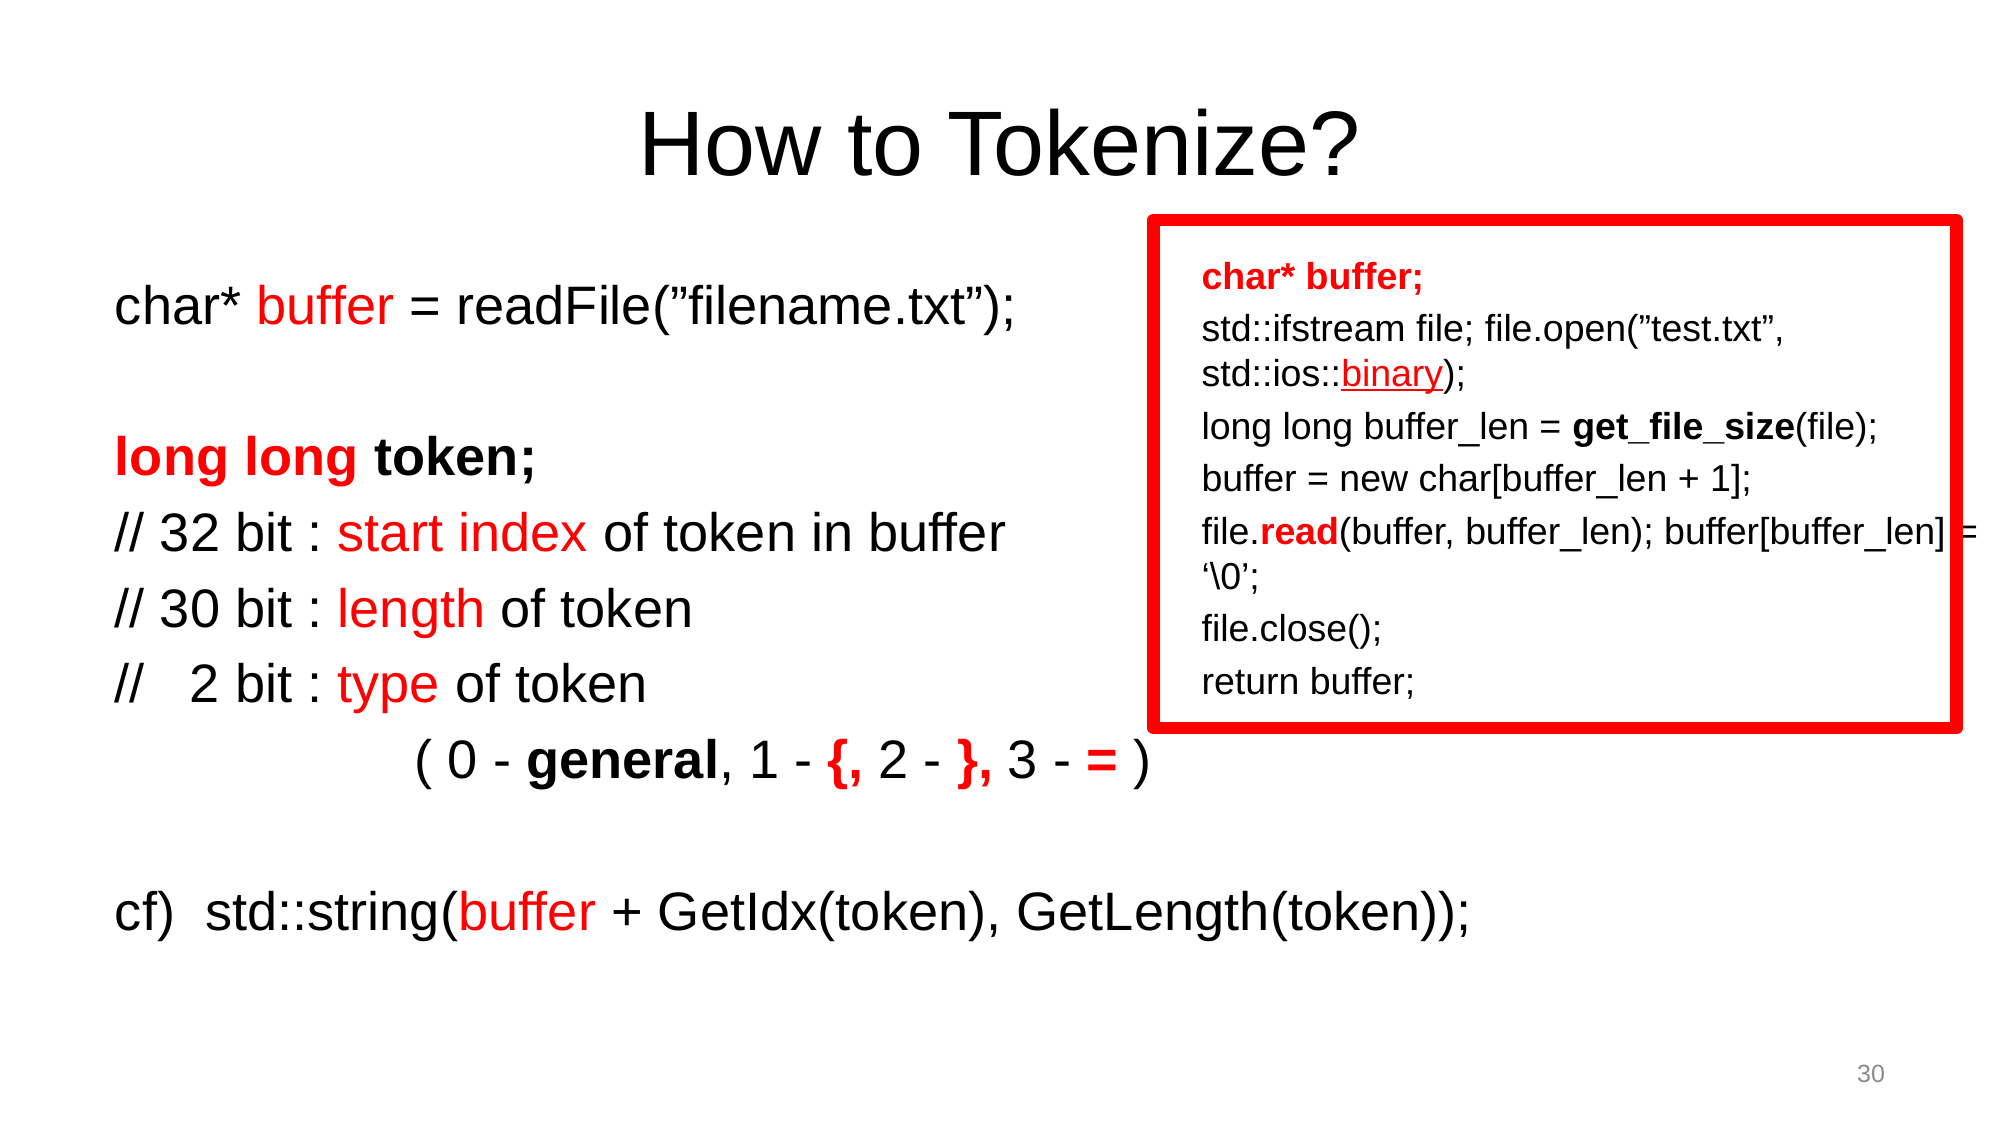

# How to Tokenize?

char* buffer;
std::ifstream file; file.open(”test.txt”, std::ios::binary);
long long buffer_len = get_file_size(file);
buffer = new char[buffer_len + 1];
file.read(buffer, buffer_len); buffer[buffer_len] = ‘\0’;
file.close();
return buffer;
char* buffer = readFile(”filename.txt”);

long long token;
// 32 bit : start index of token in buffer
// 30 bit : length of token
//   2 bit : type of token
		( 0 - general, 1 - {, 2 - }, 3 - = )

cf)  std::string(buffer + GetIdx(token), GetLength(token));
30